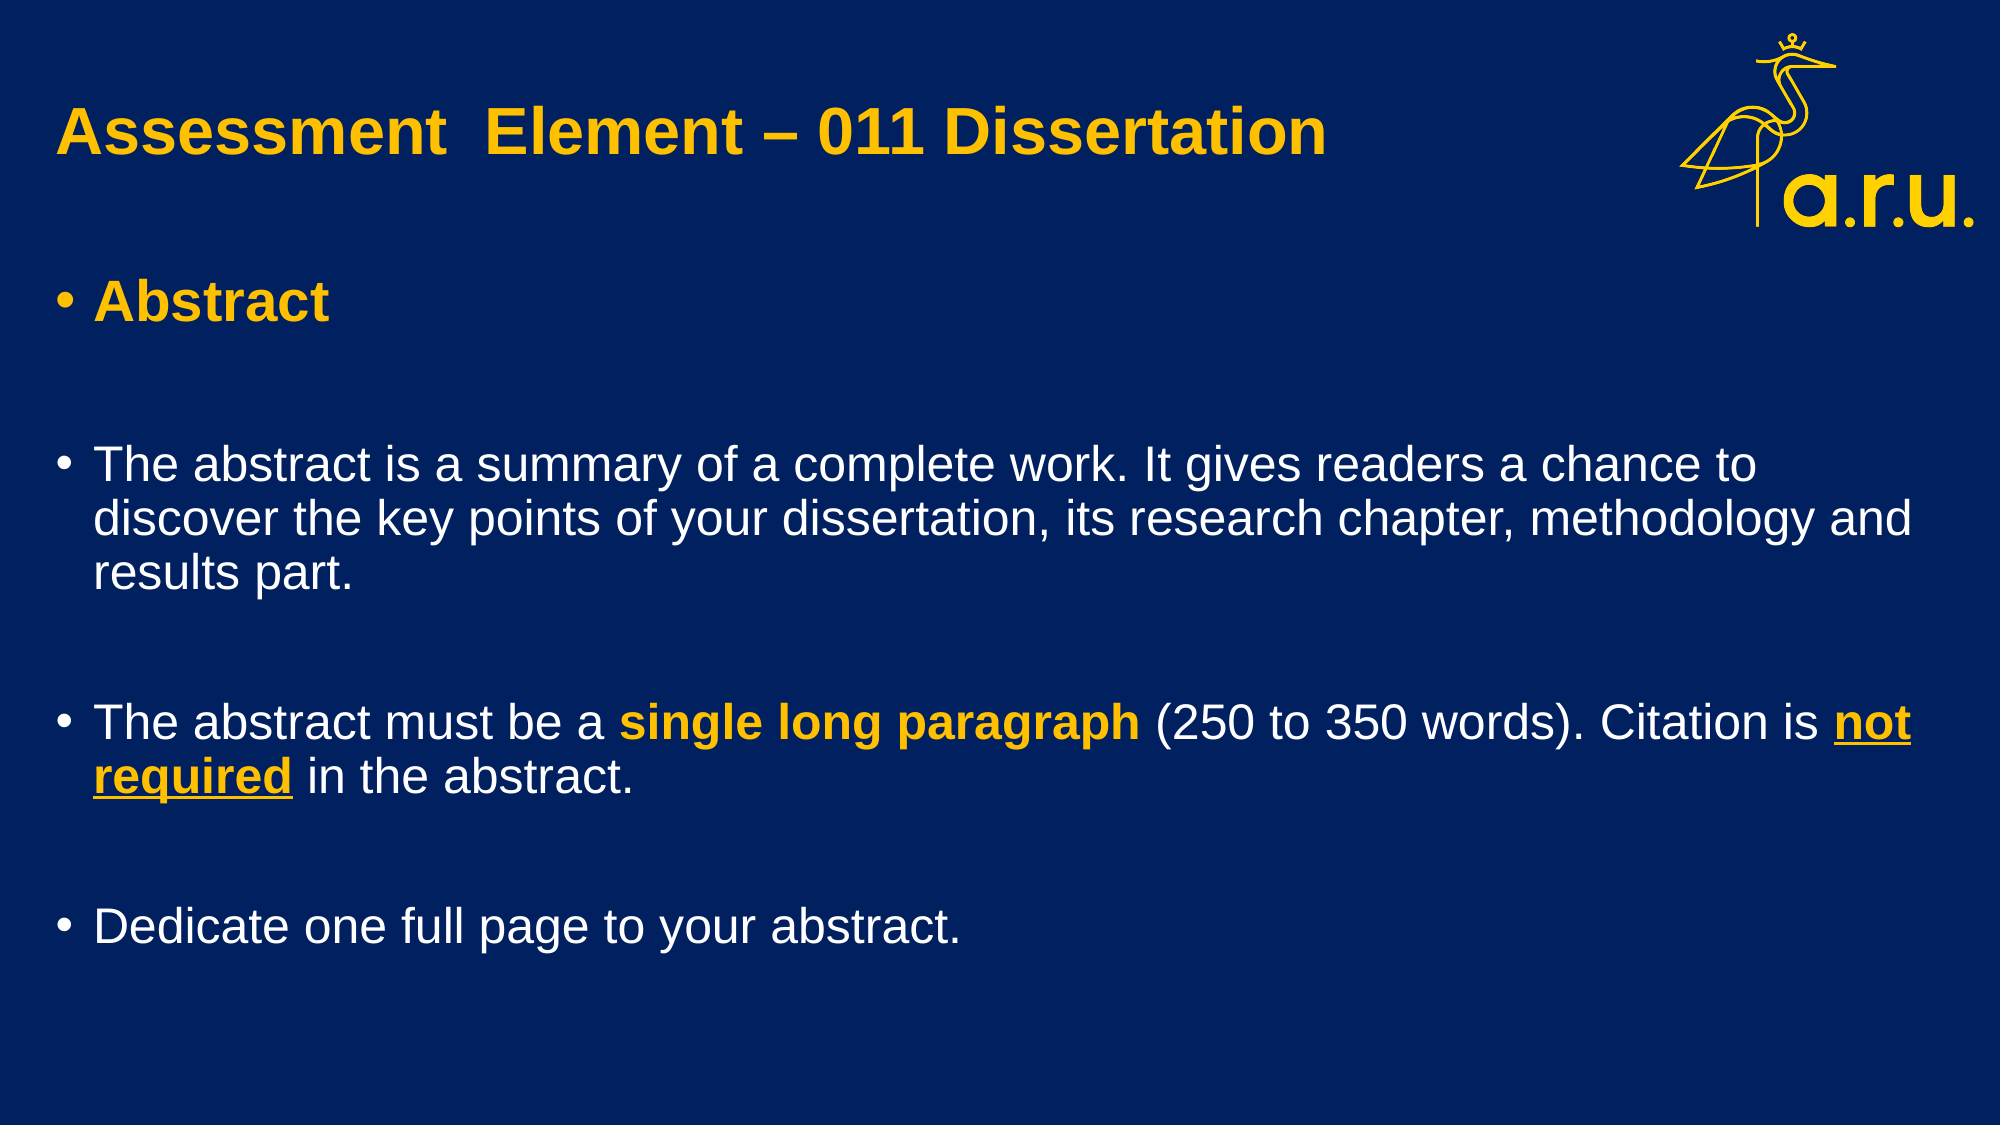

# Assessment  Element – 011 Dissertation
Abstract

The abstract is a summary of a complete work. It gives readers a chance to discover the key points of your dissertation, its research chapter, methodology and results part.

The abstract must be a single long paragraph (250 to 350 words). Citation is not required in the abstract.

Dedicate one full page to your abstract.